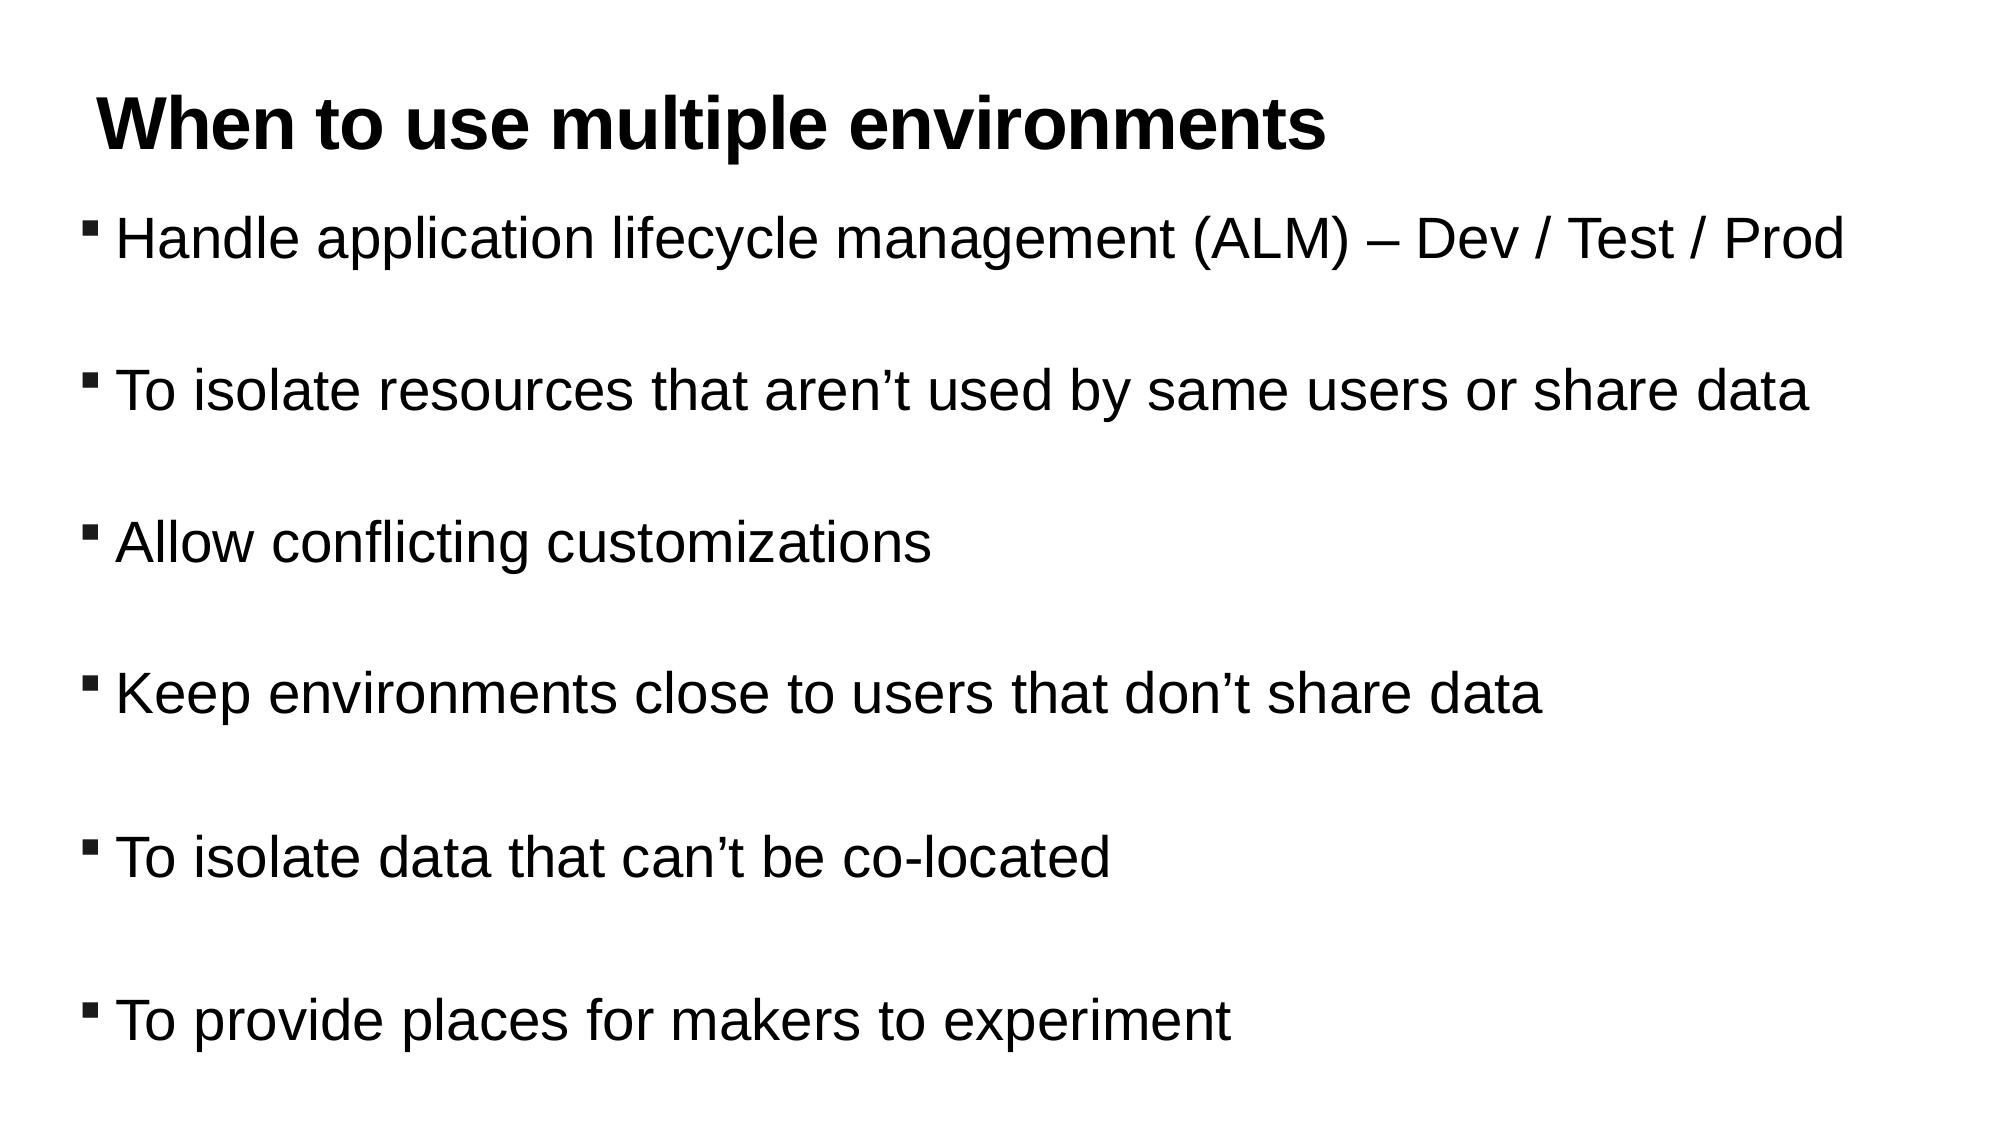

# When to use multiple environments
Handle application lifecycle management (ALM) – Dev / Test / Prod
To isolate resources that aren’t used by same users or share data
Allow conflicting customizations
Keep environments close to users that don’t share data

To isolate data that can’t be co-located

To provide places for makers to experiment